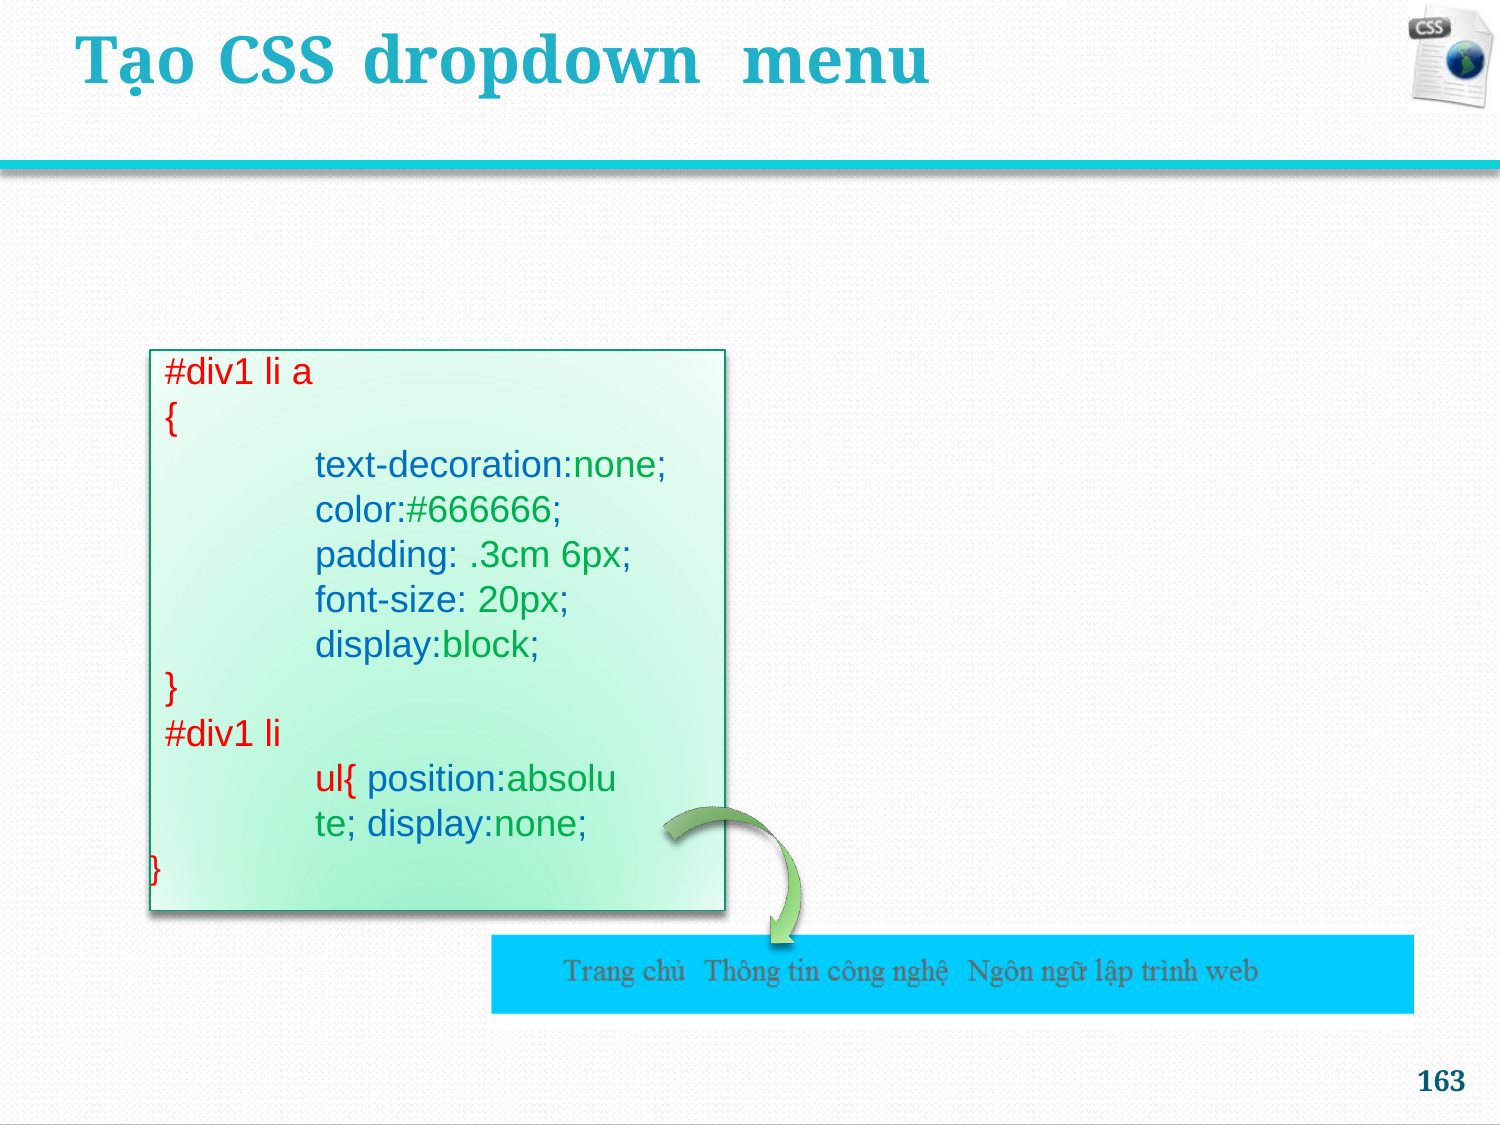

Tạo
CSS
dropdown
menu

#div1 li a
{
text-decoration:none; color:#666666; padding: .3cm 6px; font-size: 20px; display:block;
}
#div1 li ul{ position:absolute; display:none;
}

163